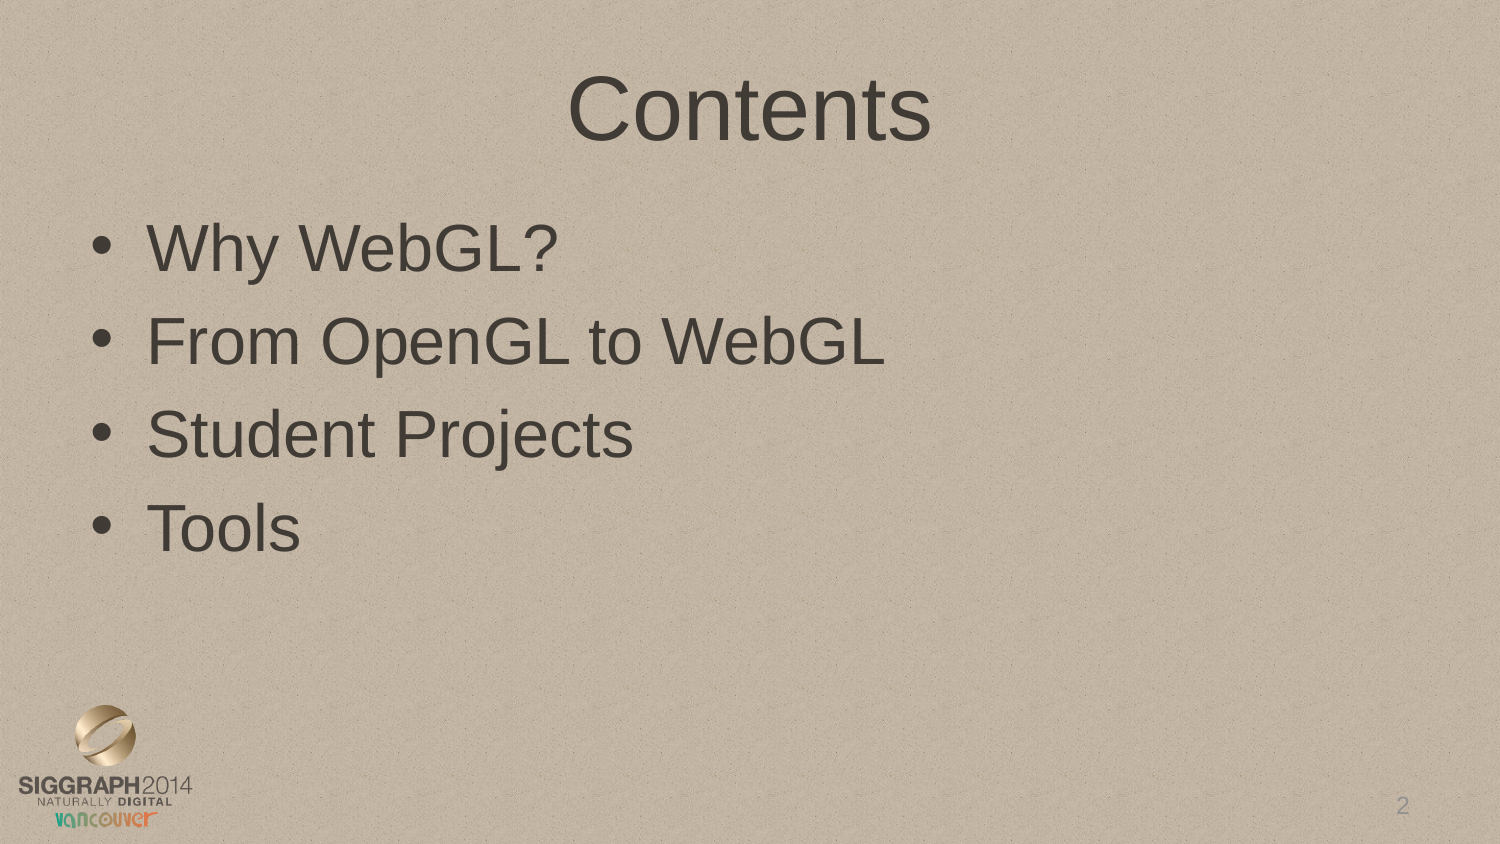

# Contents
Why WebGL?
From OpenGL to WebGL
Student Projects
Tools
2